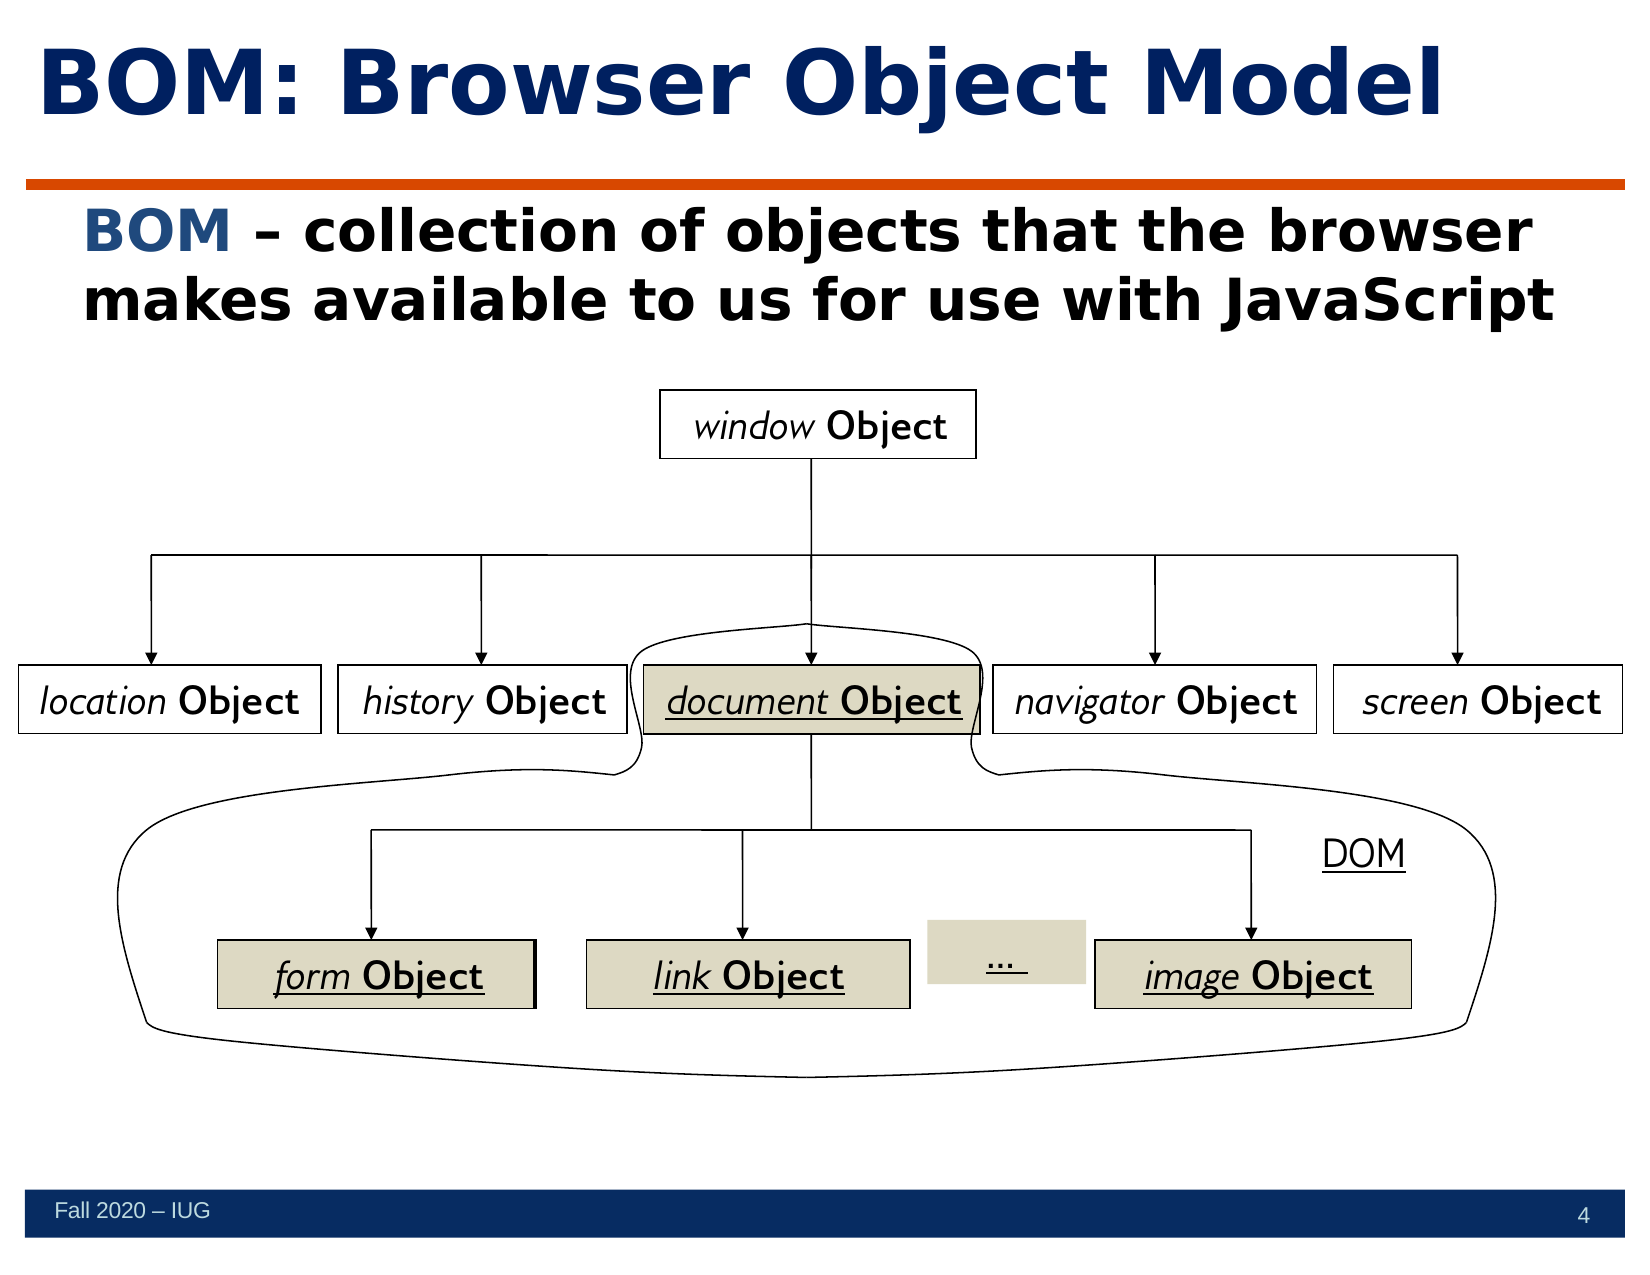

# BOM: Browser Object Model
BOM – collection of objects that the browser makes available to us for use with JavaScript

window Object

DOM

document Object
…

form Object
link Object
image Object

location Object

history Object

document Object

navigator Object

screen Object

… …

form Object
link Object
image Object
Fall 2020 – IUG
4